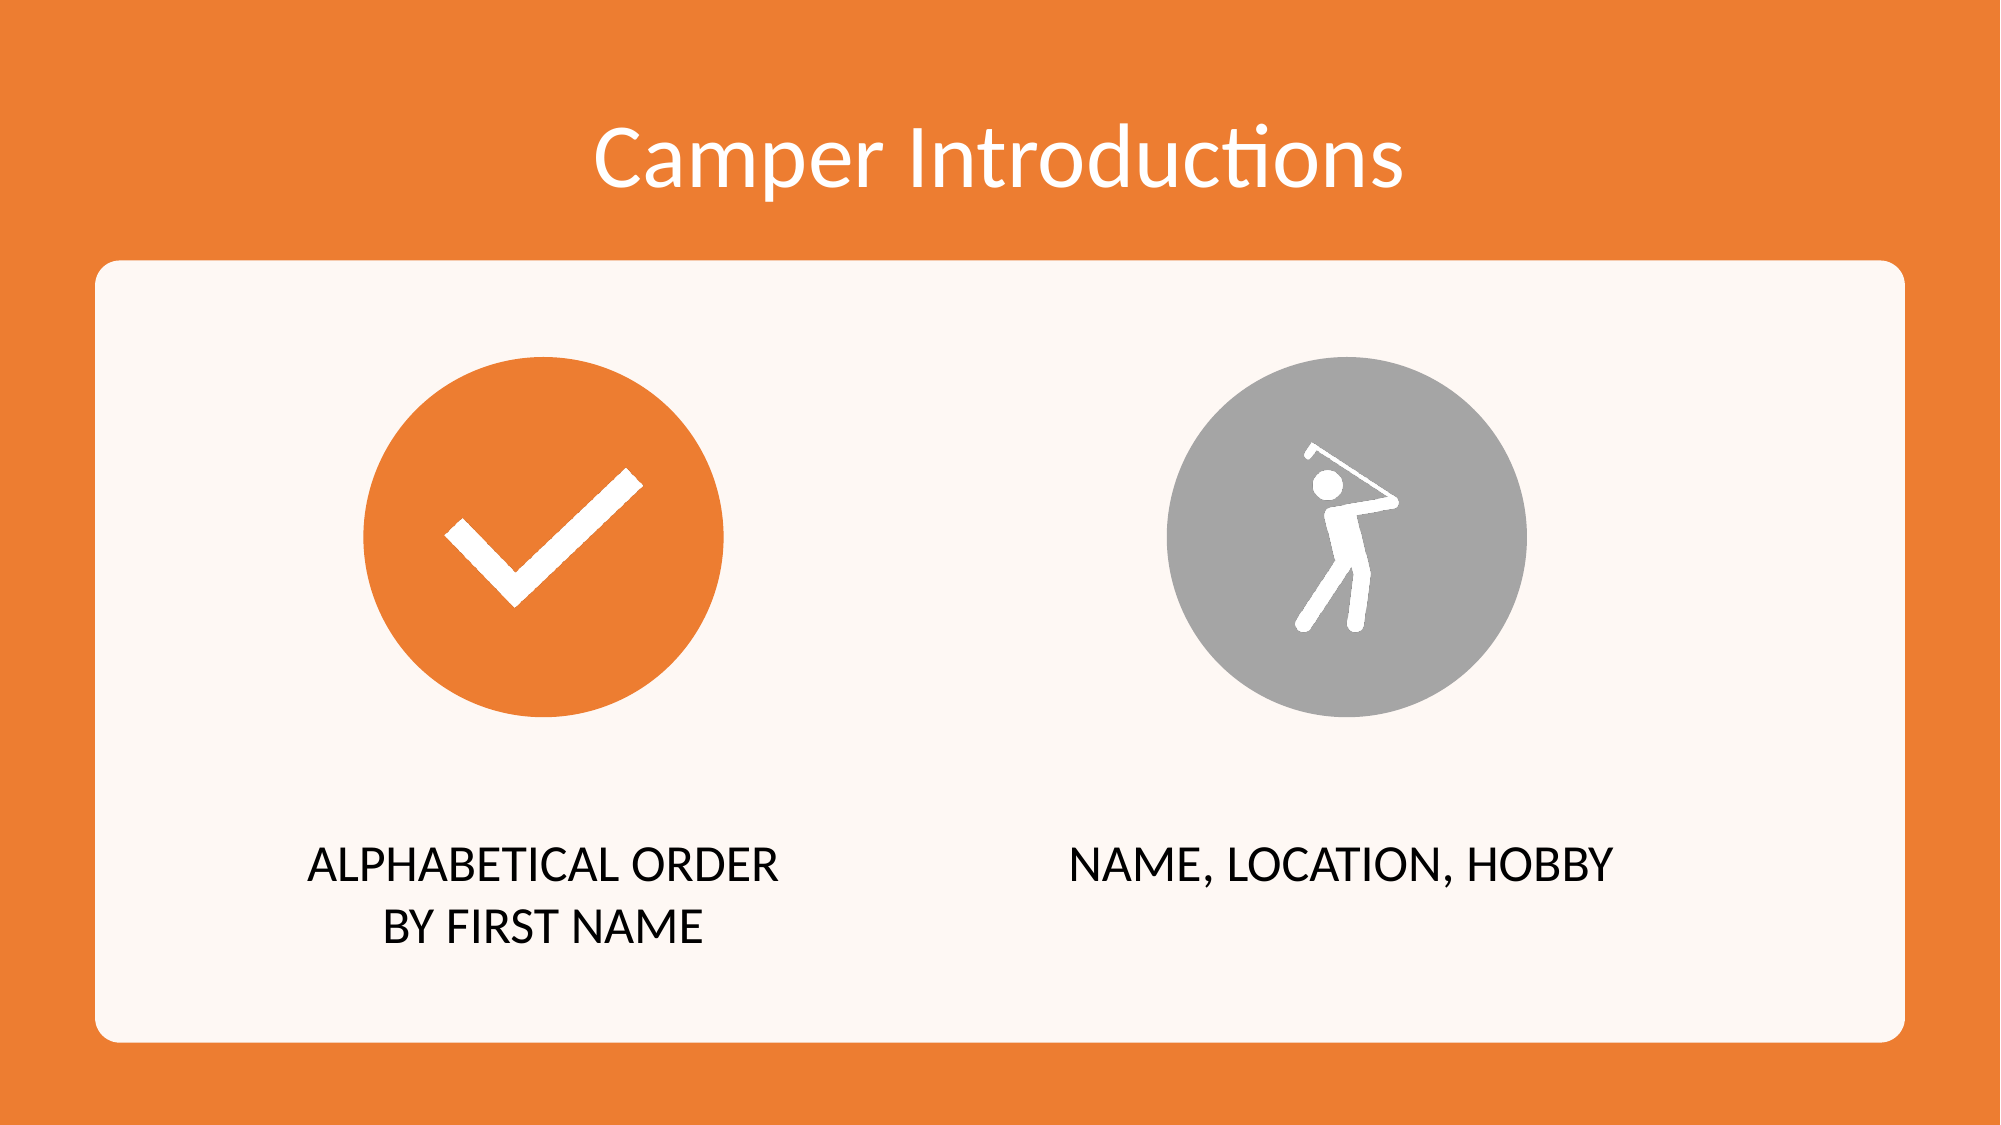

# Camper Introductions

Alphabetical Order
BY FIRST NAME
Name, location, hobby